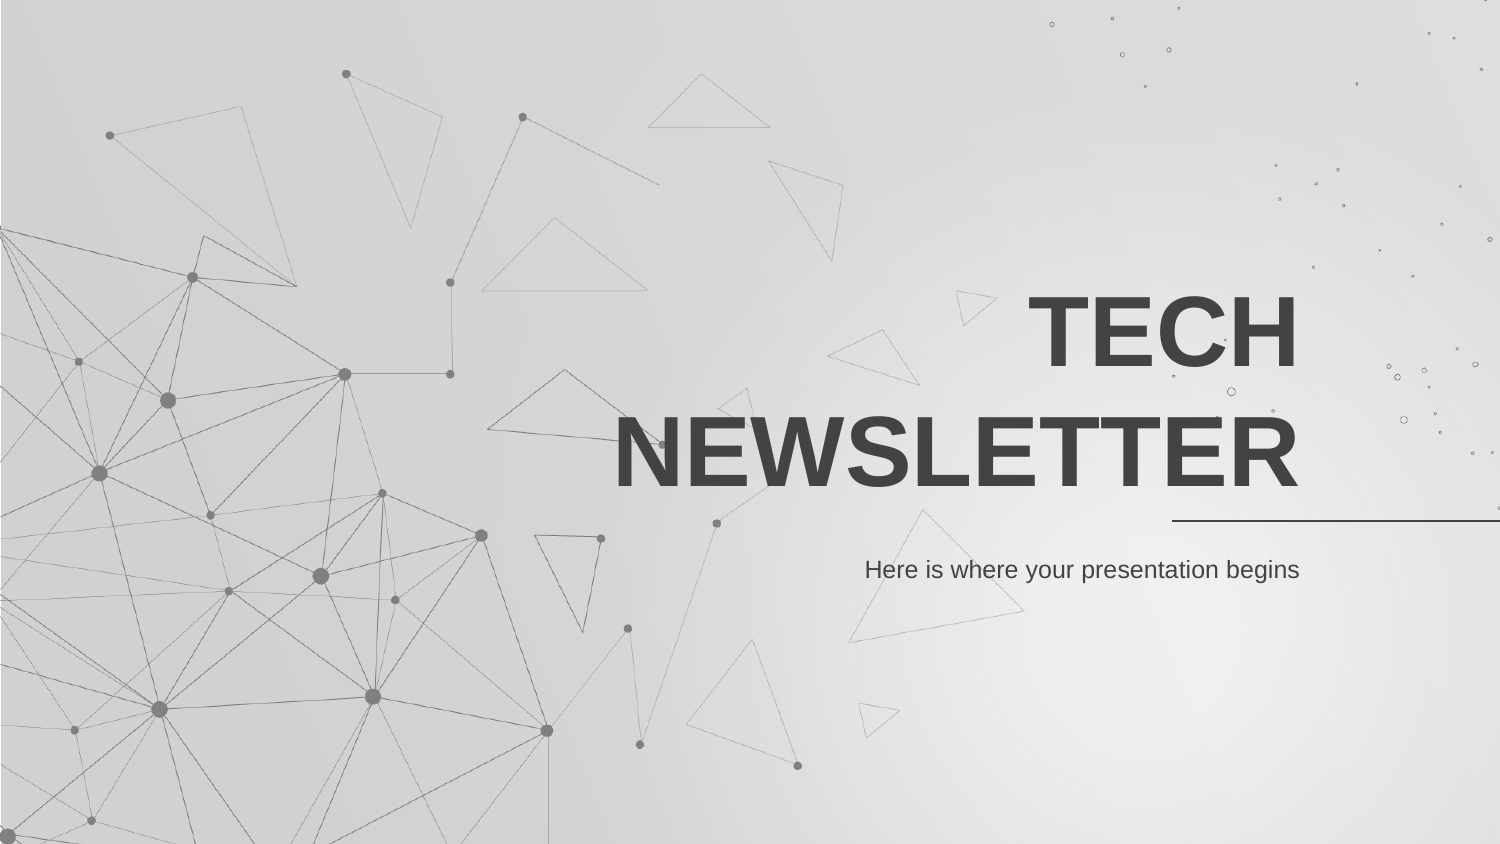

# TECH
NEWSLETTER
Here is where your presentation begins